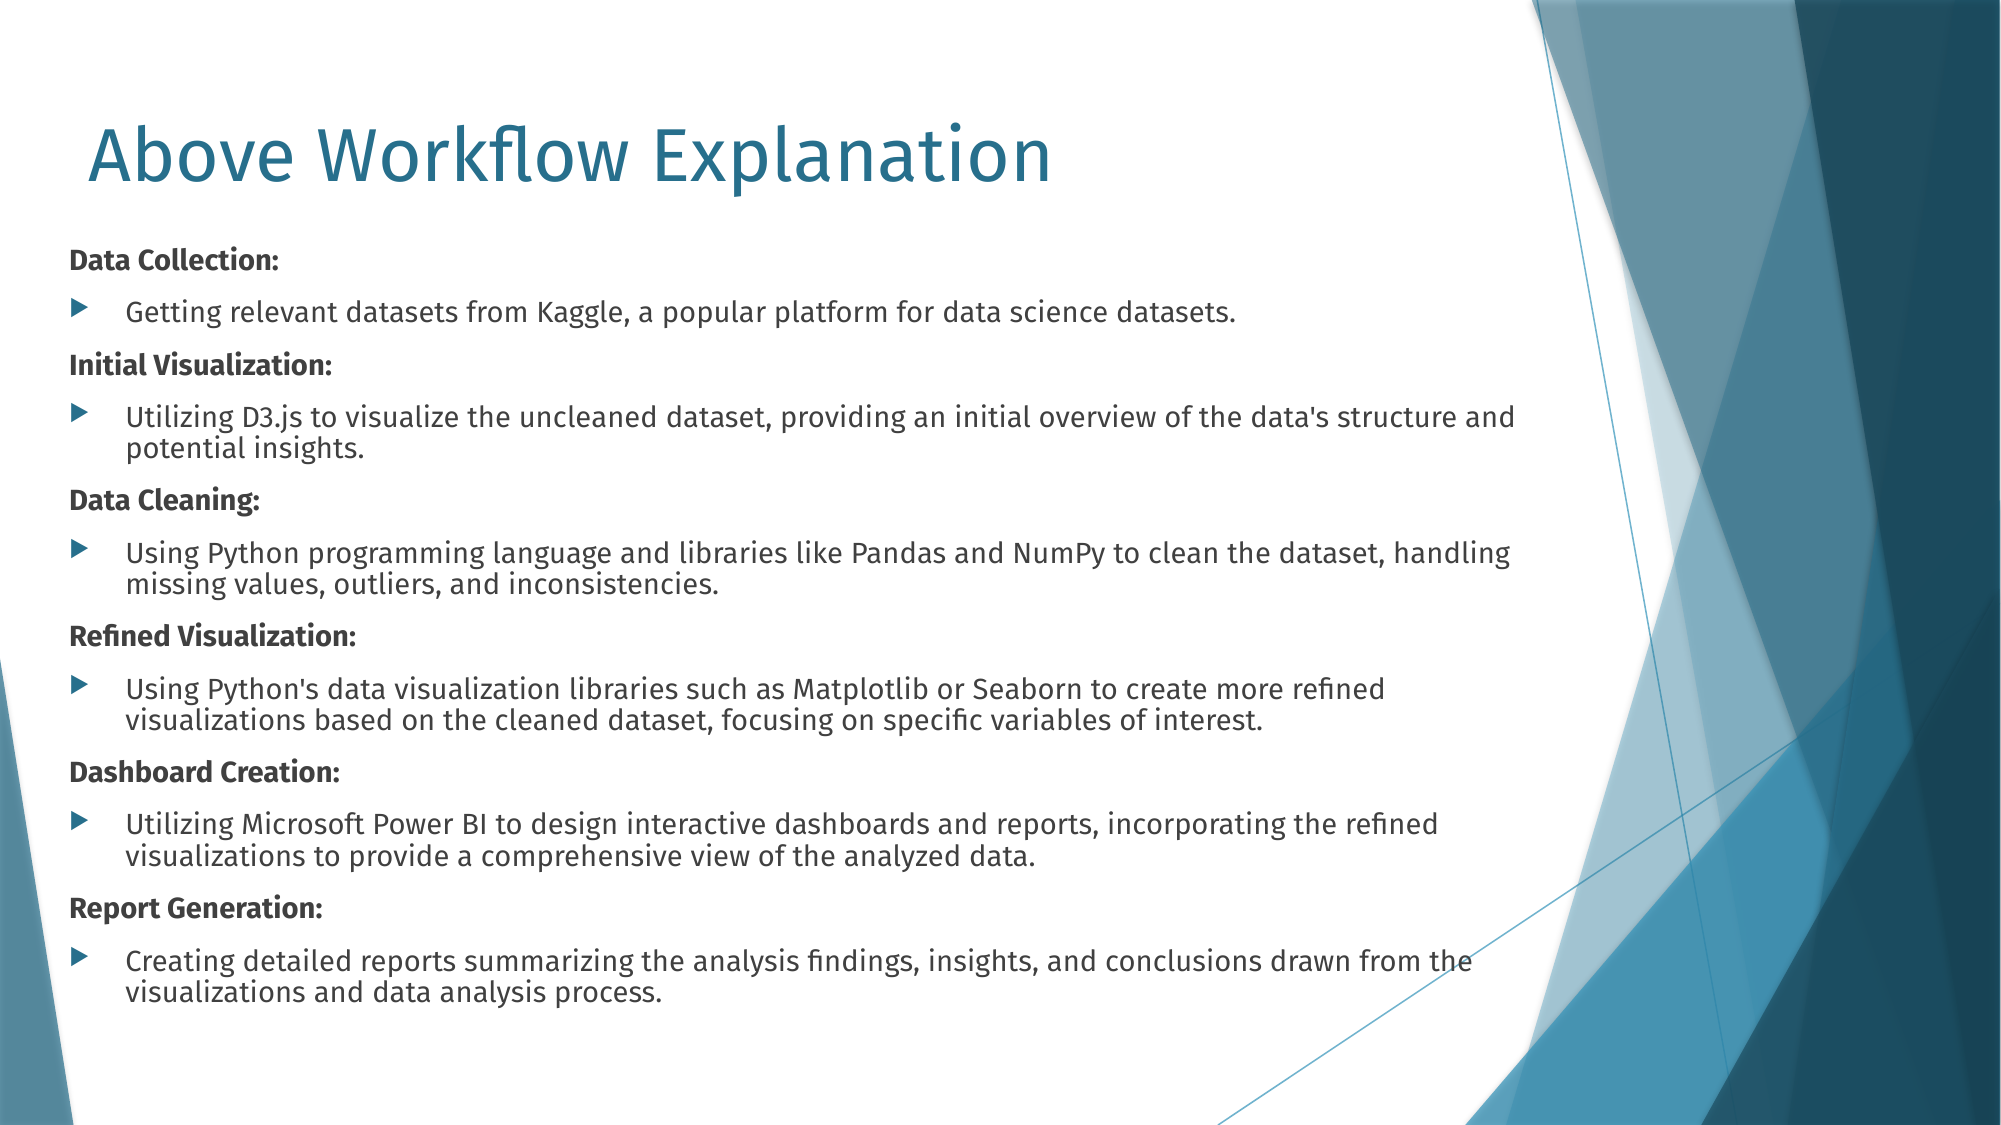

# Above Workflow Explanation
Data Collection:
Getting relevant datasets from Kaggle, a popular platform for data science datasets.
Initial Visualization:
Utilizing D3.js to visualize the uncleaned dataset, providing an initial overview of the data's structure and potential insights.
Data Cleaning:
Using Python programming language and libraries like Pandas and NumPy to clean the dataset, handling missing values, outliers, and inconsistencies.
Refined Visualization:
Using Python's data visualization libraries such as Matplotlib or Seaborn to create more refined visualizations based on the cleaned dataset, focusing on specific variables of interest.
Dashboard Creation:
Utilizing Microsoft Power BI to design interactive dashboards and reports, incorporating the refined visualizations to provide a comprehensive view of the analyzed data.
Report Generation:
Creating detailed reports summarizing the analysis findings, insights, and conclusions drawn from the visualizations and data analysis process.